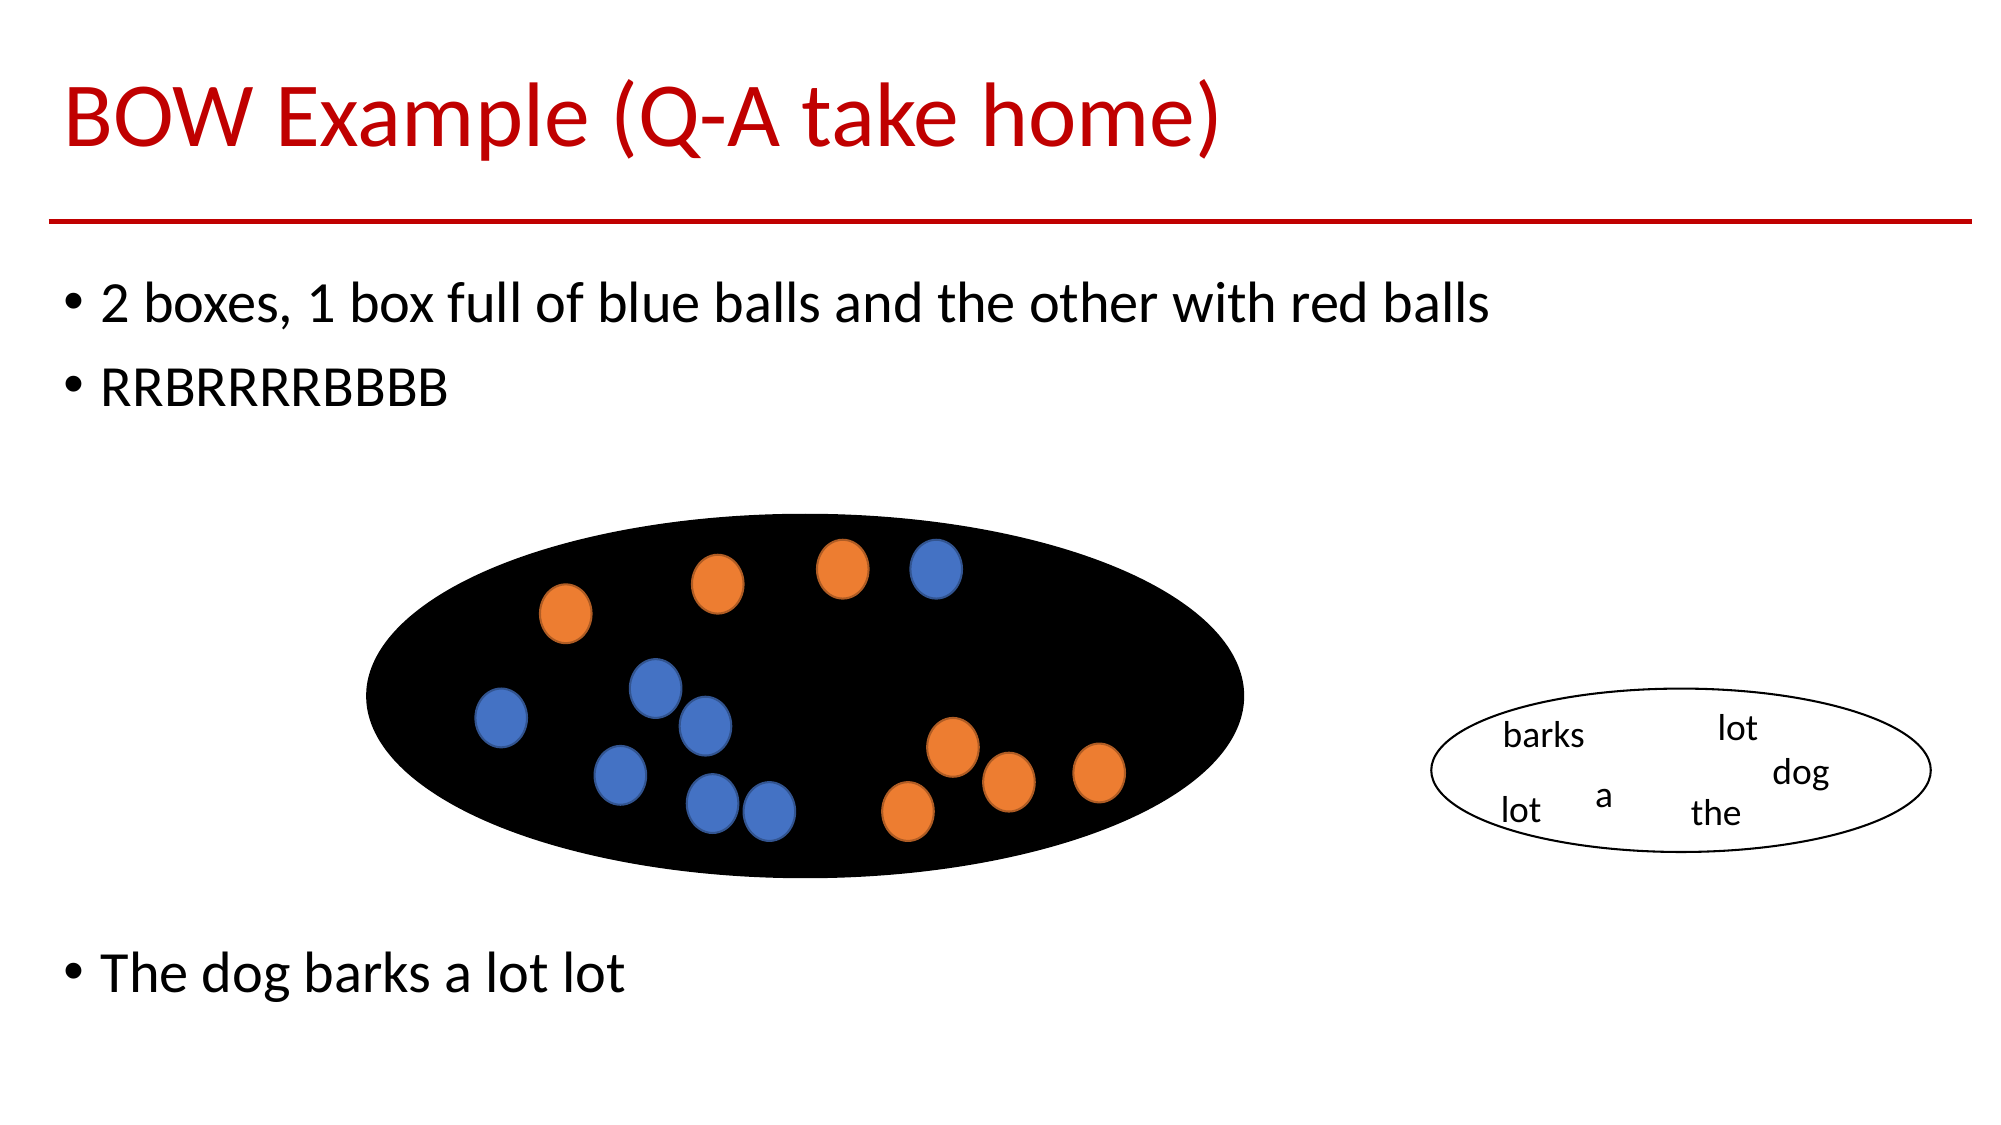

# BOW Example (Q-A take home)
2 boxes, 1 box full of blue balls and the other with red balls
RRBRRRRBBBB

The dog barks a lot lot

a

lot

barks

dog

a

lot
the